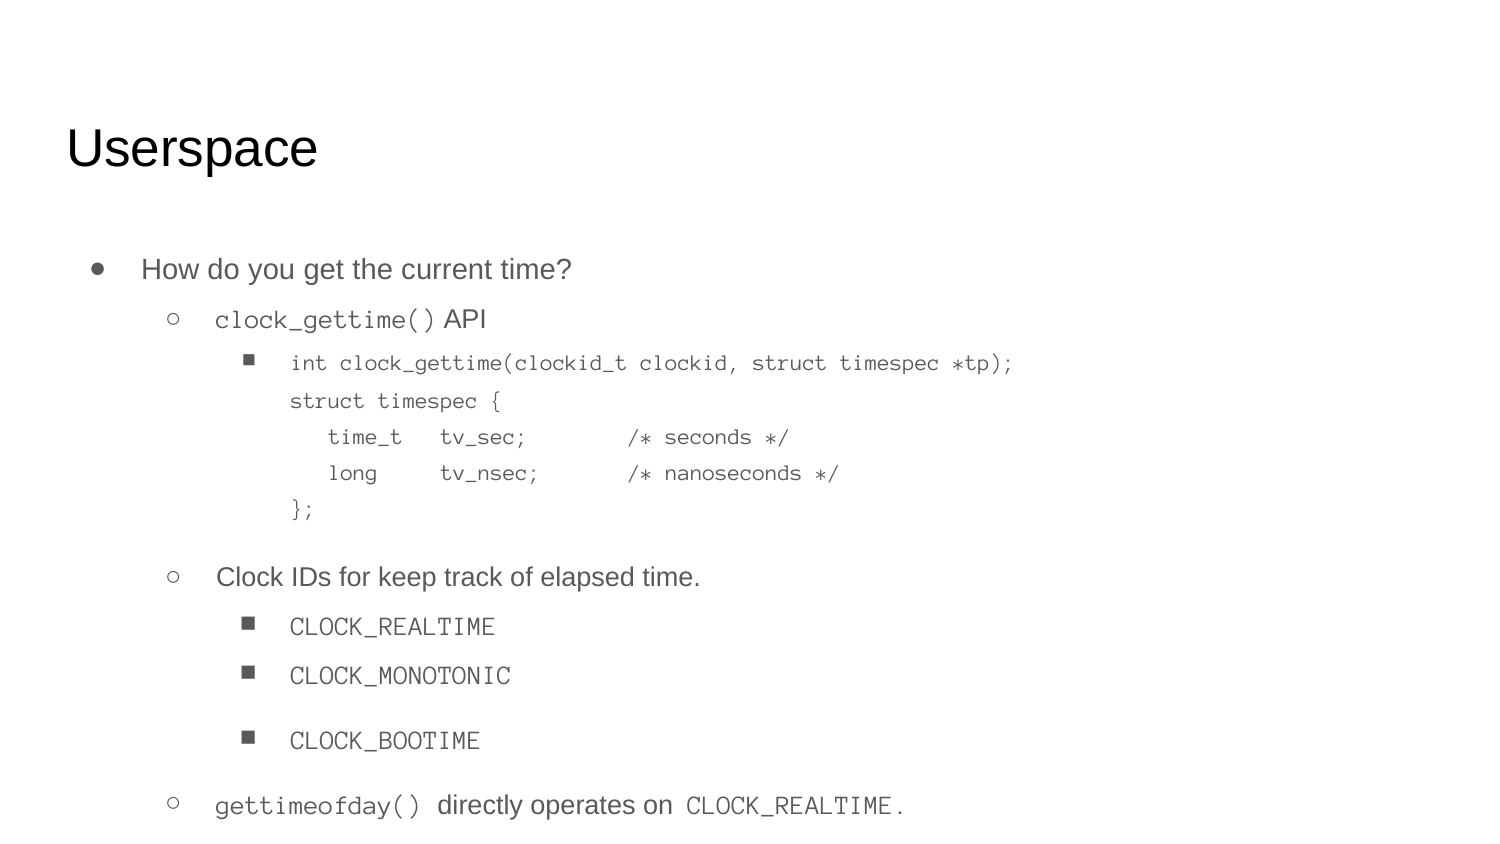

# Userspace
How do you get the current time?
clock_gettime() API
int clock_gettime(clockid_t clockid, struct timespec *tp);
            struct timespec {
               time_t   tv_sec;        /* seconds */
               long     tv_nsec;       /* nanoseconds */
            };
Clock IDs for keep track of elapsed time.
CLOCK_REALTIME
CLOCK_MONOTONIC
CLOCK_BOOTIME
gettimeofday() directly operates on CLOCK_REALTIME.